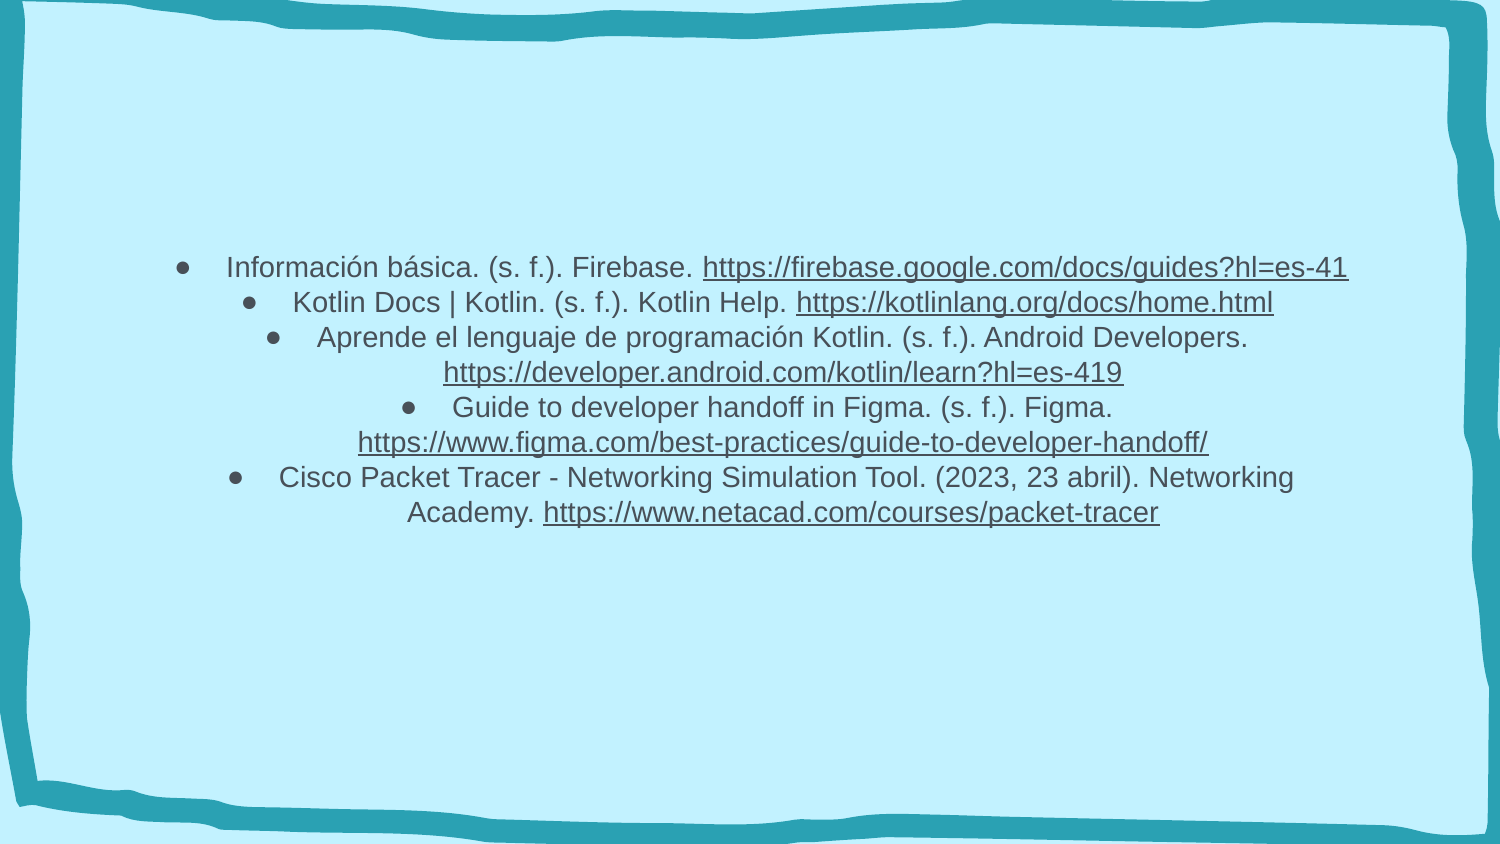

Información básica. (s. f.). Firebase. https://firebase.google.com/docs/guides?hl=es-41
Kotlin Docs | Kotlin. (s. f.). Kotlin Help. https://kotlinlang.org/docs/home.html
Aprende el lenguaje de programación Kotlin. (s. f.). Android Developers. https://developer.android.com/kotlin/learn?hl=es-419
Guide to developer handoff in Figma. (s. f.). Figma. https://www.figma.com/best-practices/guide-to-developer-handoff/
Cisco Packet Tracer - Networking Simulation Tool. (2023, 23 abril). Networking Academy. https://www.netacad.com/courses/packet-tracer